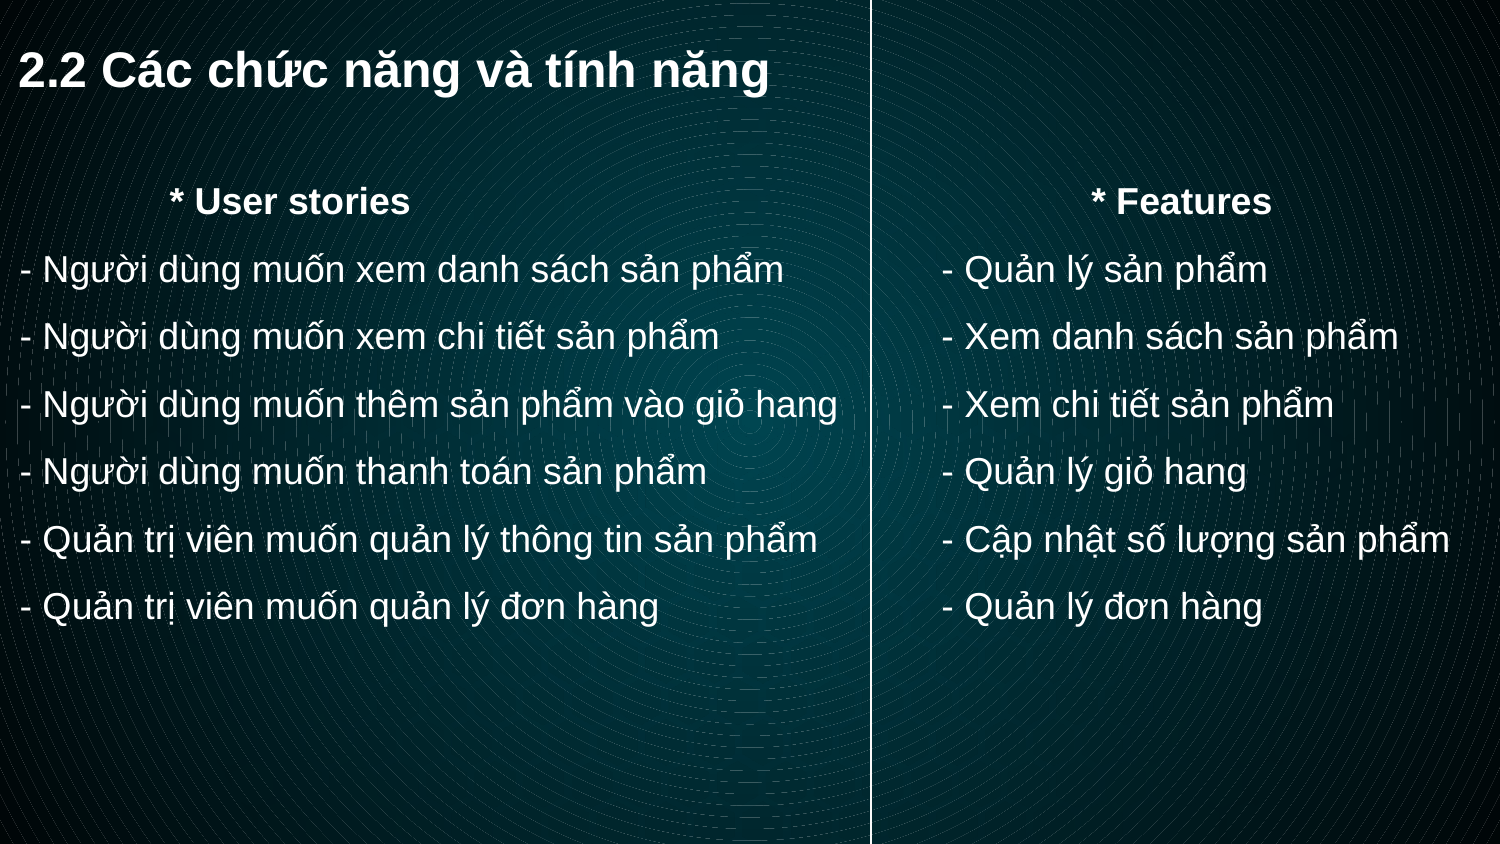

2.2 Các chức năng và tính năng
	* User stories
- Người dùng muốn xem danh sách sản phẩm
- Người dùng muốn xem chi tiết sản phẩm
- Người dùng muốn thêm sản phẩm vào giỏ hang
- Người dùng muốn thanh toán sản phẩm
- Quản trị viên muốn quản lý thông tin sản phẩm
- Quản trị viên muốn quản lý đơn hàng
	* Features
- Quản lý sản phẩm
- Xem danh sách sản phẩm
- Xem chi tiết sản phẩm
- Quản lý giỏ hang
- Cập nhật số lượng sản phẩm
- Quản lý đơn hàng